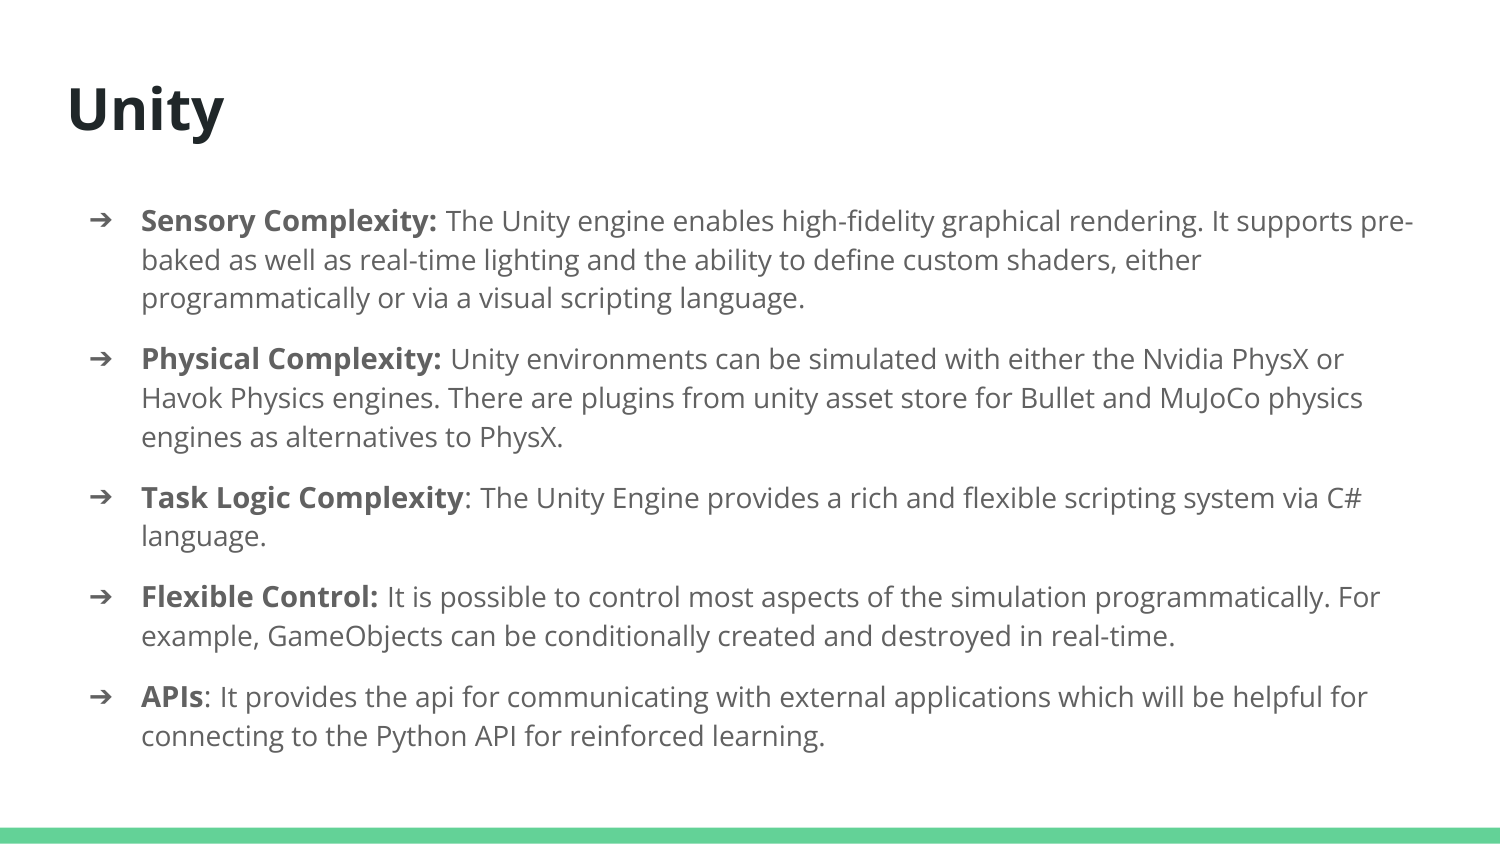

# Unity
Sensory Complexity: The Unity engine enables high-fidelity graphical rendering. It supports pre-baked as well as real-time lighting and the ability to define custom shaders, either programmatically or via a visual scripting language.
Physical Complexity: Unity environments can be simulated with either the Nvidia PhysX or Havok Physics engines. There are plugins from unity asset store for Bullet and MuJoCo physics engines as alternatives to PhysX.
Task Logic Complexity: The Unity Engine provides a rich and flexible scripting system via C# language.
Flexible Control: It is possible to control most aspects of the simulation programmatically. For example, GameObjects can be conditionally created and destroyed in real-time.
APIs: It provides the api for communicating with external applications which will be helpful for connecting to the Python API for reinforced learning.